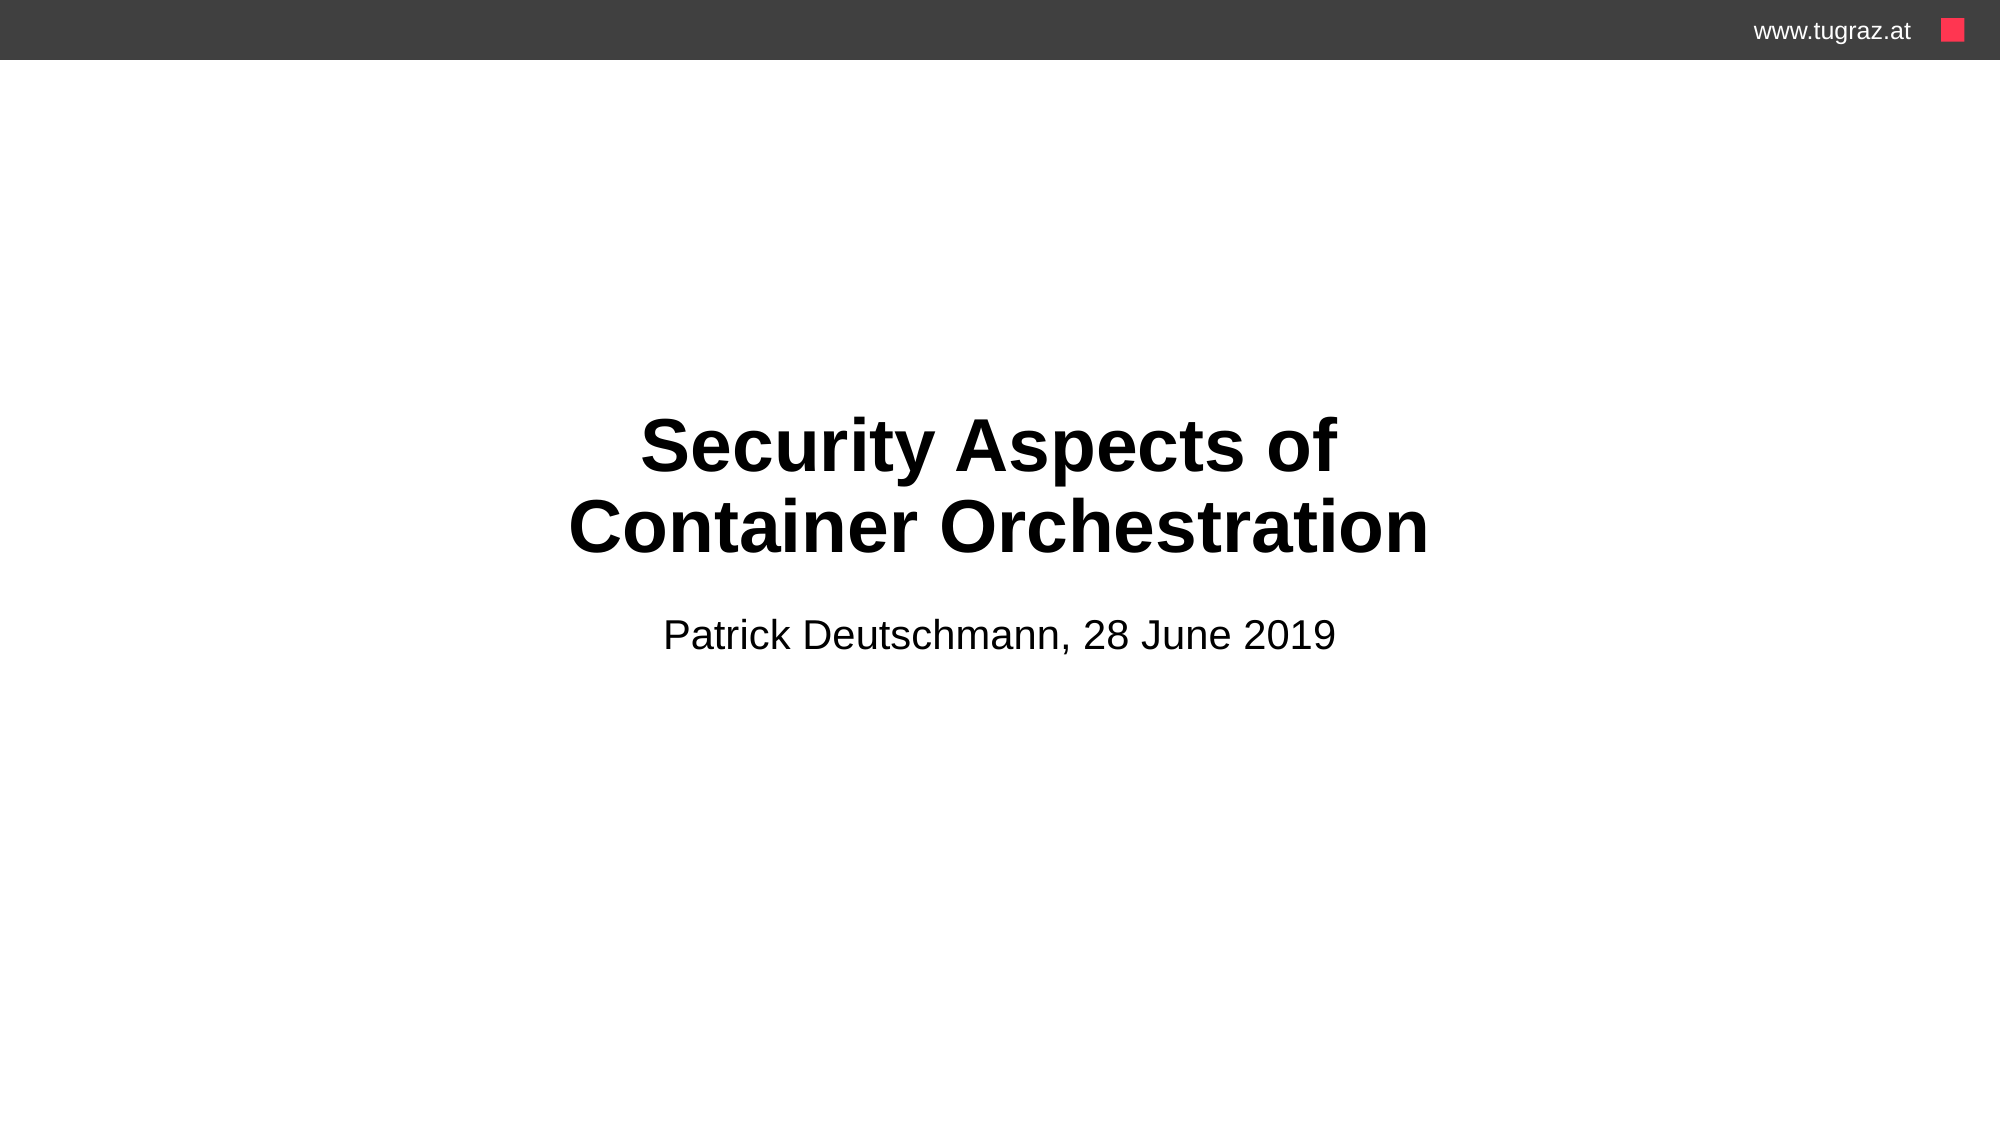

# Security Aspects of Container Orchestration
Patrick Deutschmann, 28 June 2019